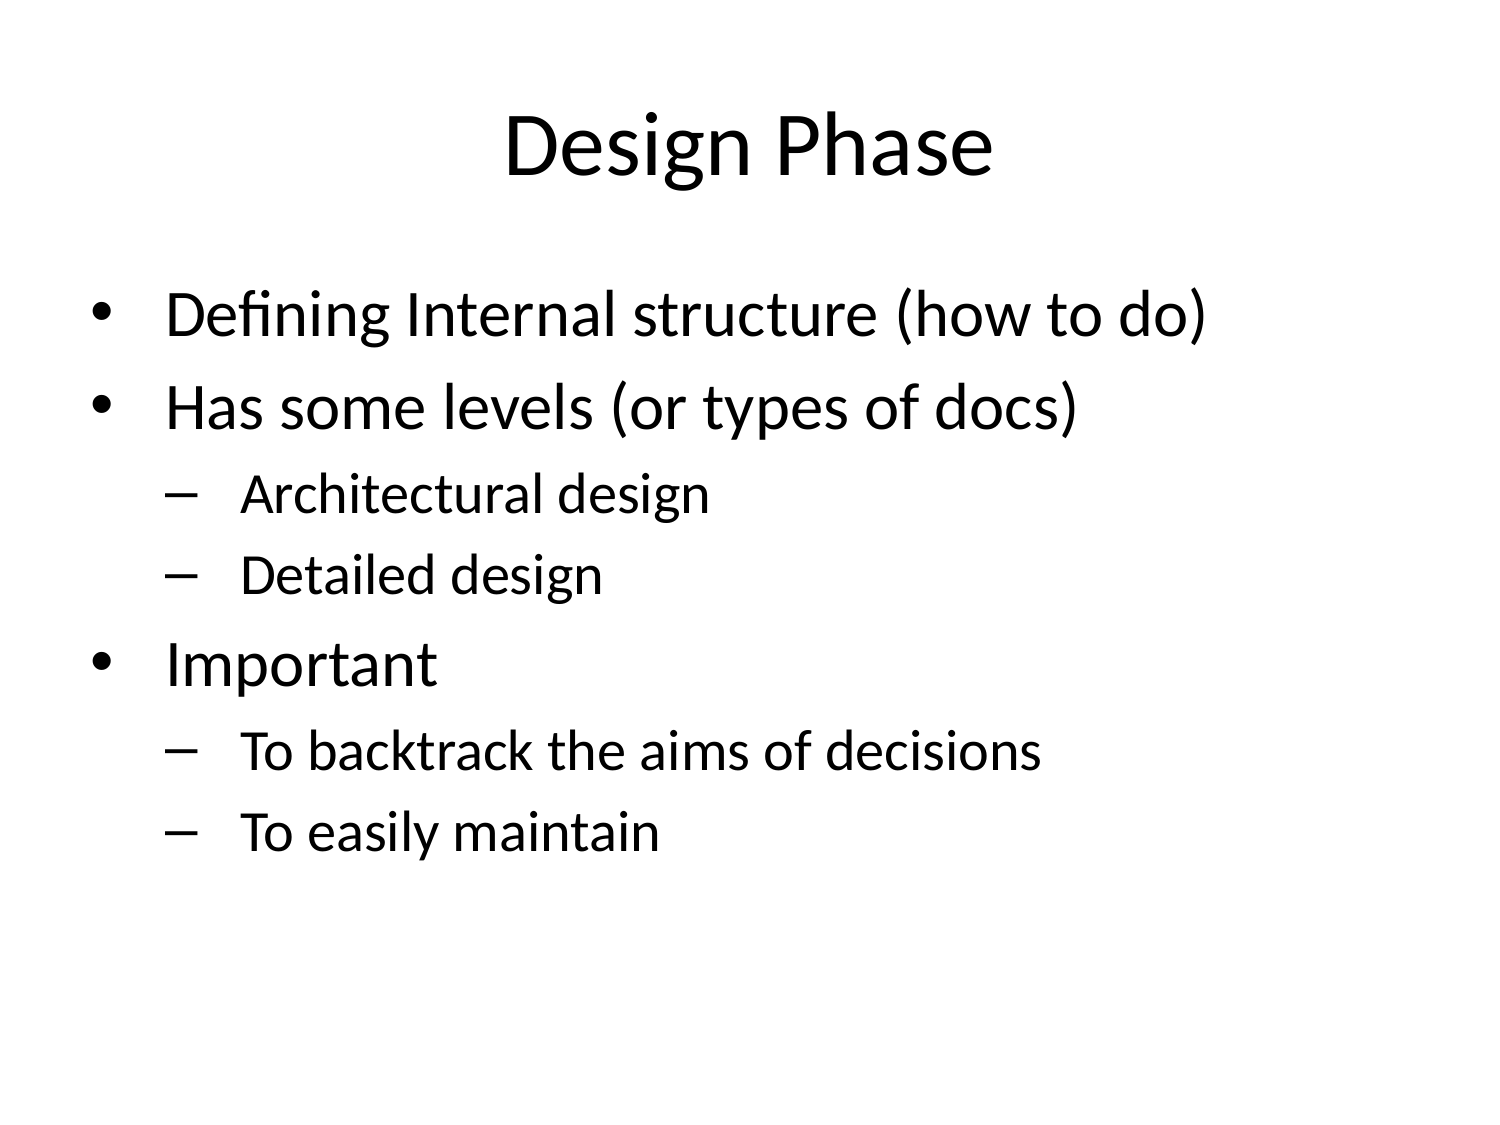

# Design Phase
Defining Internal structure (how to do)
Has some levels (or types of docs)
Architectural design
Detailed design
Important
To backtrack the aims of decisions
To easily maintain